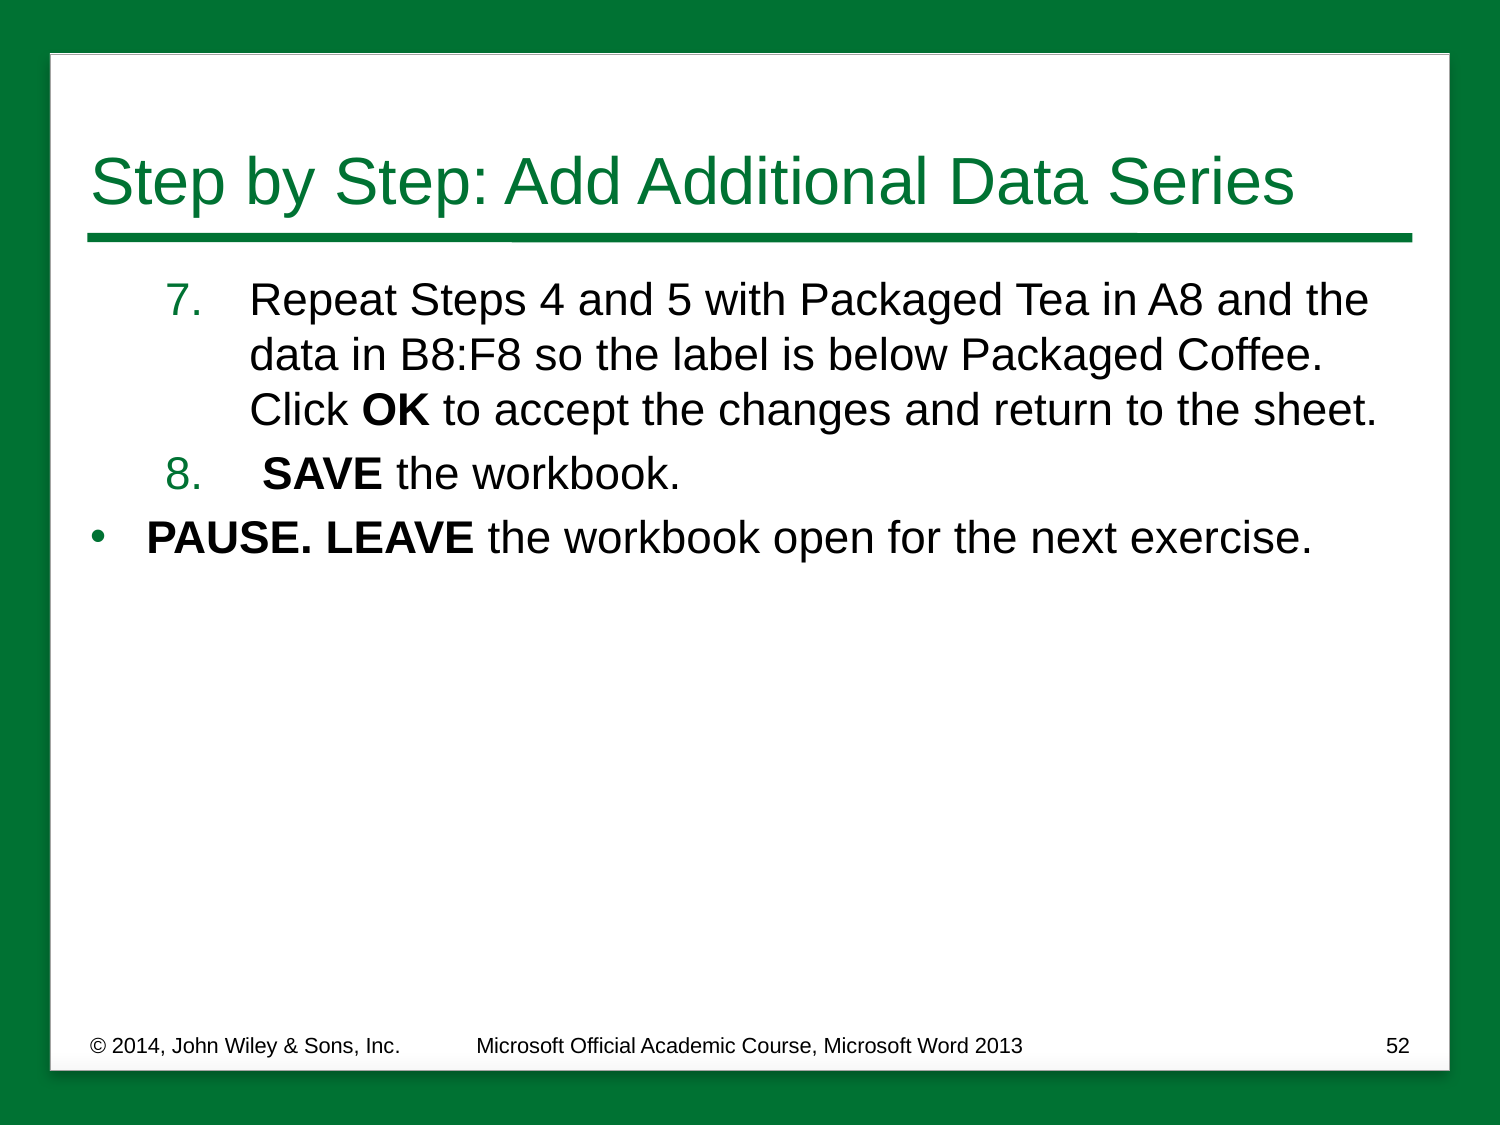

# Step by Step: Add Additional Data Series
Repeat Steps 4 and 5 with Packaged Tea in A8 and the data in B8:F8 so the label is below Packaged Coffee. Click OK to accept the changes and return to the sheet.
 SAVE the workbook.
PAUSE. LEAVE the workbook open for the next exercise.

© 2014, John Wiley & Sons, Inc.
Microsoft Official Academic Course, Microsoft Word 2013
52